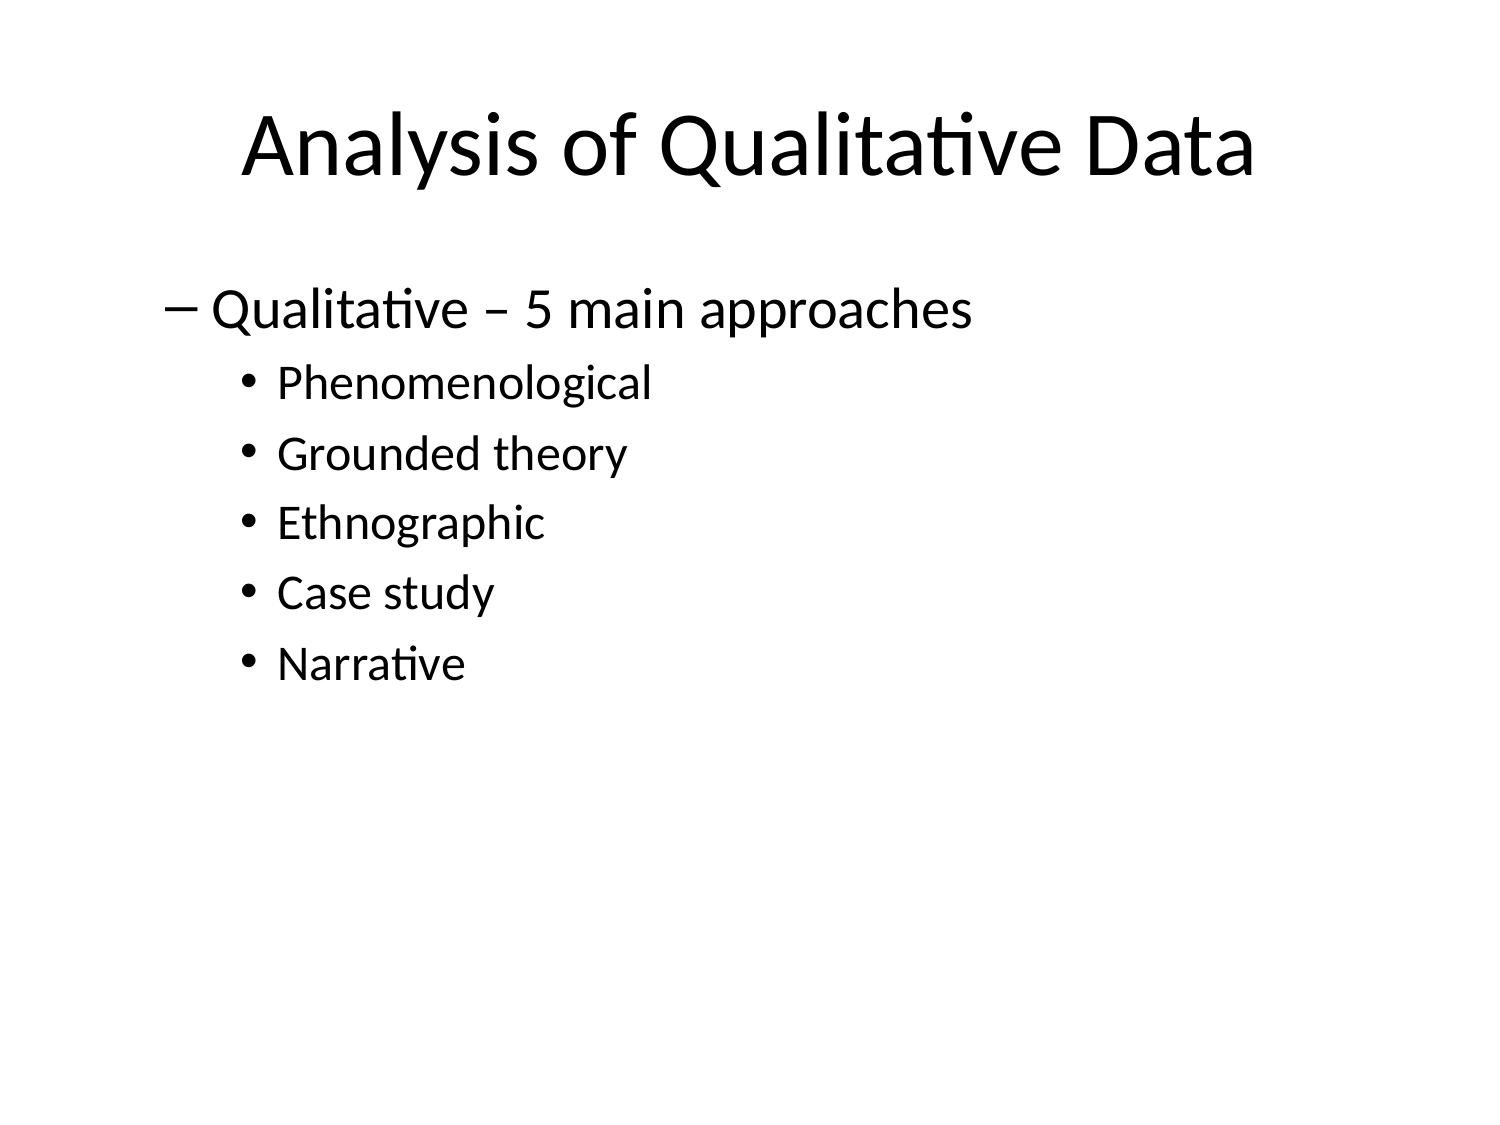

# Analysis of Qualitative Data
Qualitative – 5 main approaches
Phenomenological
Grounded theory
Ethnographic
Case study
Narrative